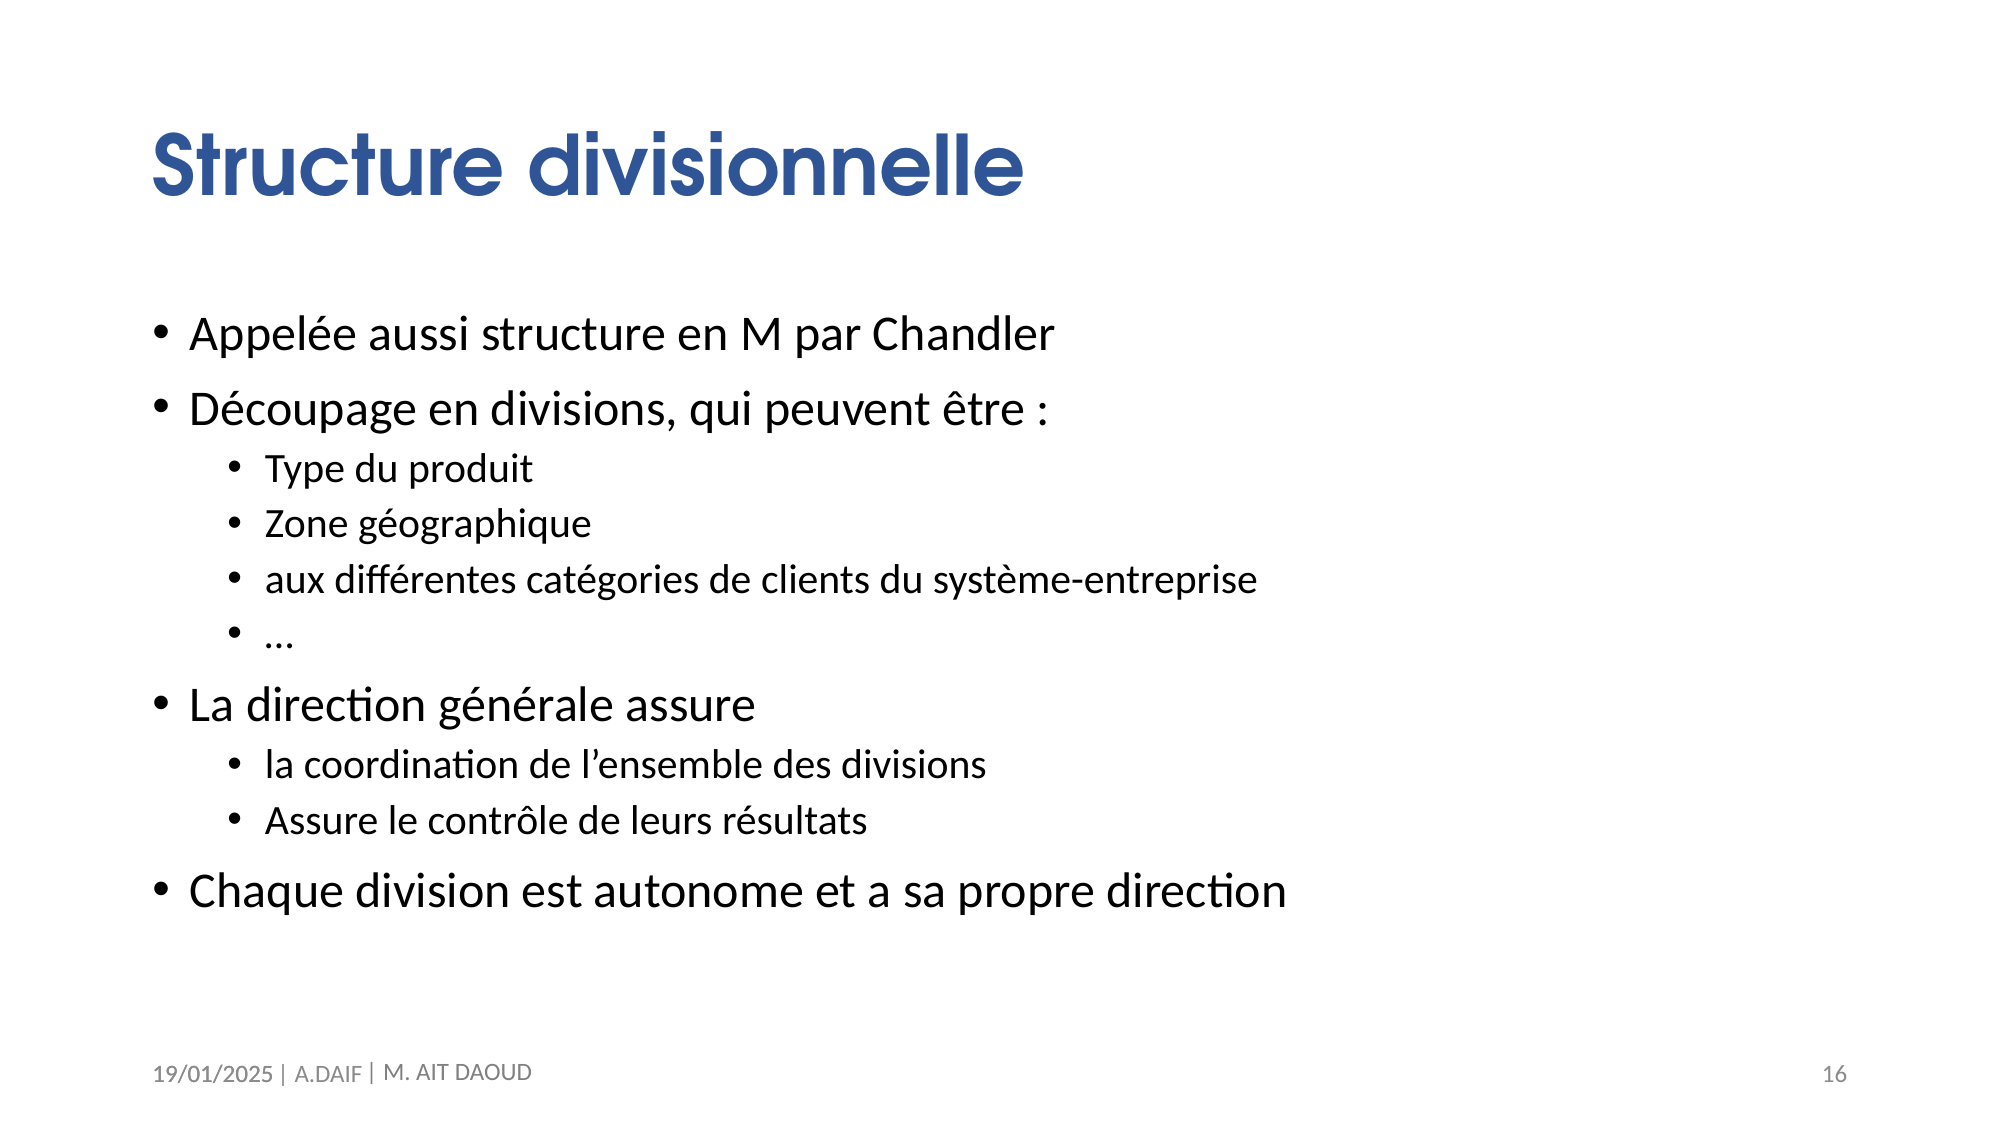

# Structure divisionnelle
Appelée aussi structure en M par Chandler
Découpage en divisions, qui peuvent être :
Type du produit
Zone géographique
aux différentes catégories de clients du système-entreprise
…
La direction générale assure
la coordination de l’ensemble des divisions
Assure le contrôle de leurs résultats
Chaque division est autonome et a sa propre direction
19/01/2025
16